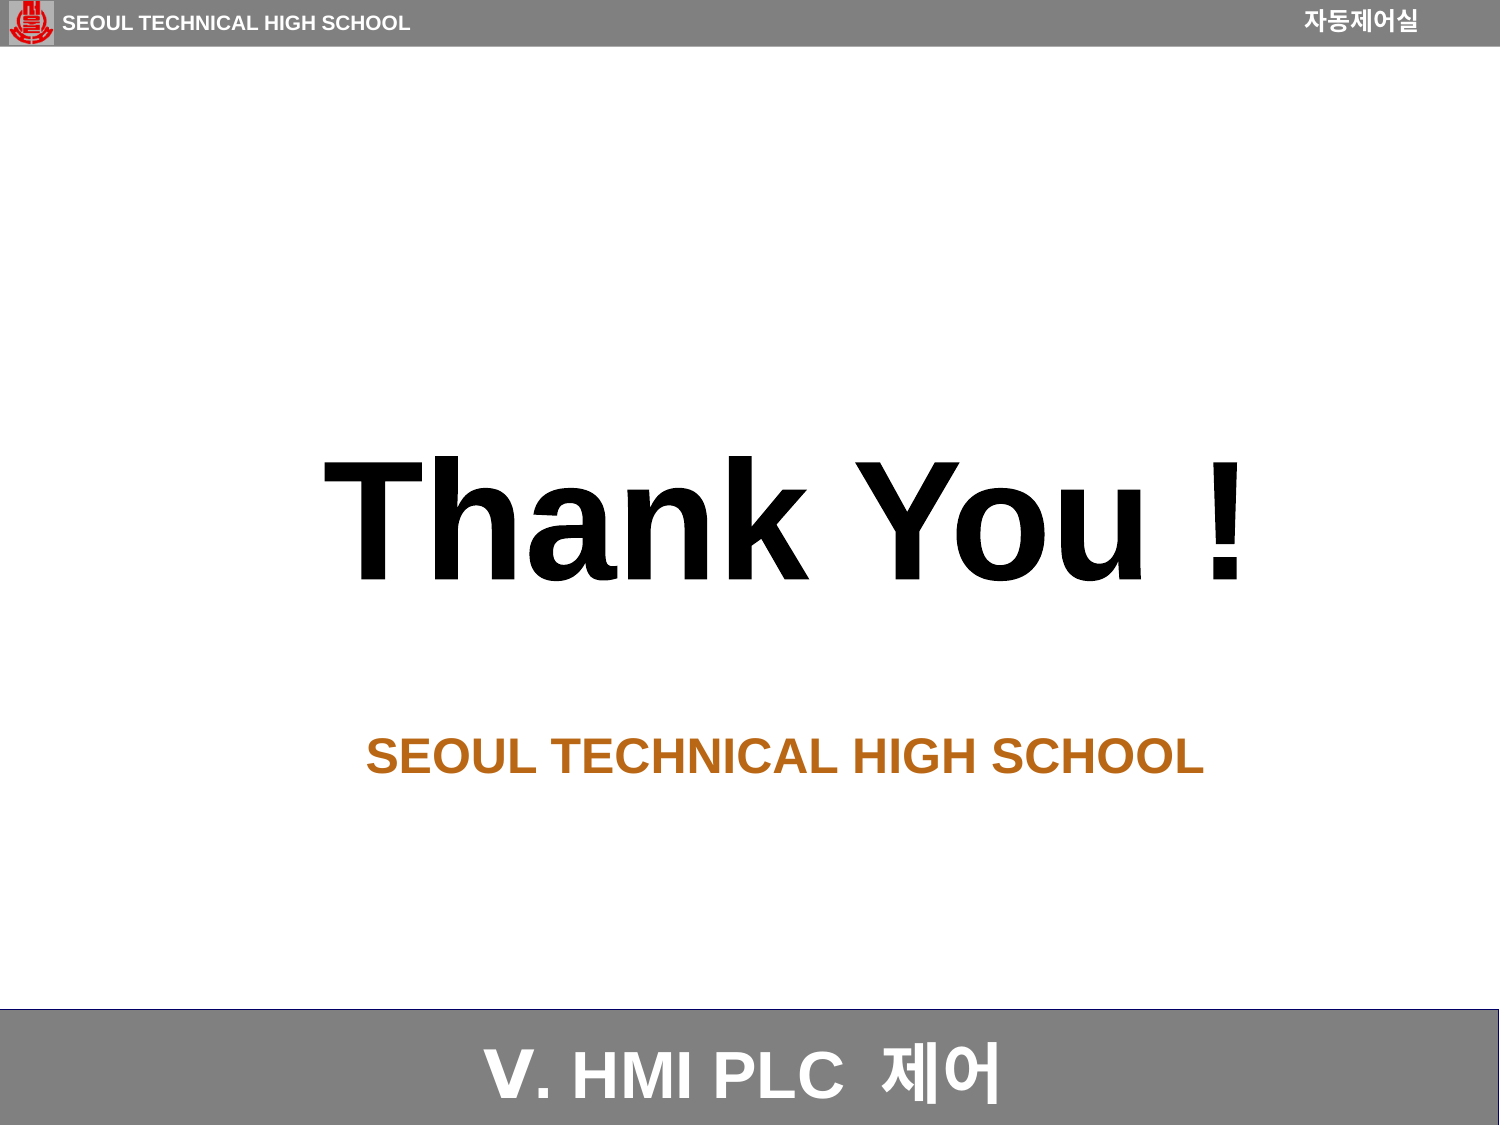

Thank You !
Seoul Technical High school